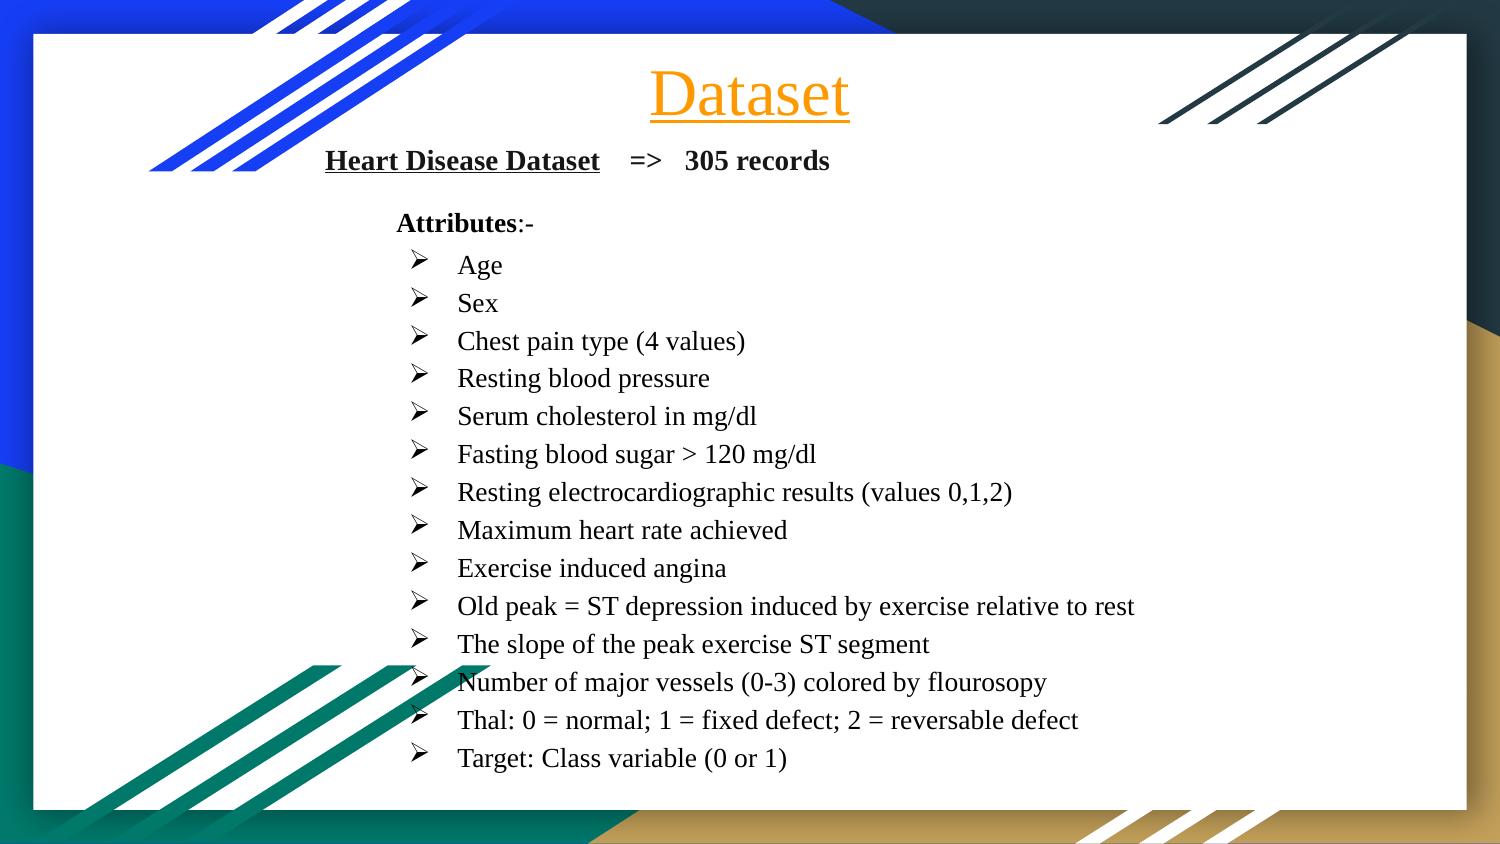

# Dataset
Heart Disease Dataset    =>   305 records

 Attributes:-
Age
Sex
Chest pain type (4 values)
Resting blood pressure
Serum cholesterol in mg/dl
Fasting blood sugar > 120 mg/dl
Resting electrocardiographic results (values 0,1,2)
Maximum heart rate achieved
Exercise induced angina
Old peak = ST depression induced by exercise relative to rest
The slope of the peak exercise ST segment
Number of major vessels (0-3) colored by flourosopy
Thal: 0 = normal; 1 = fixed defect; 2 = reversable defect
Target: Class variable (0 or 1)